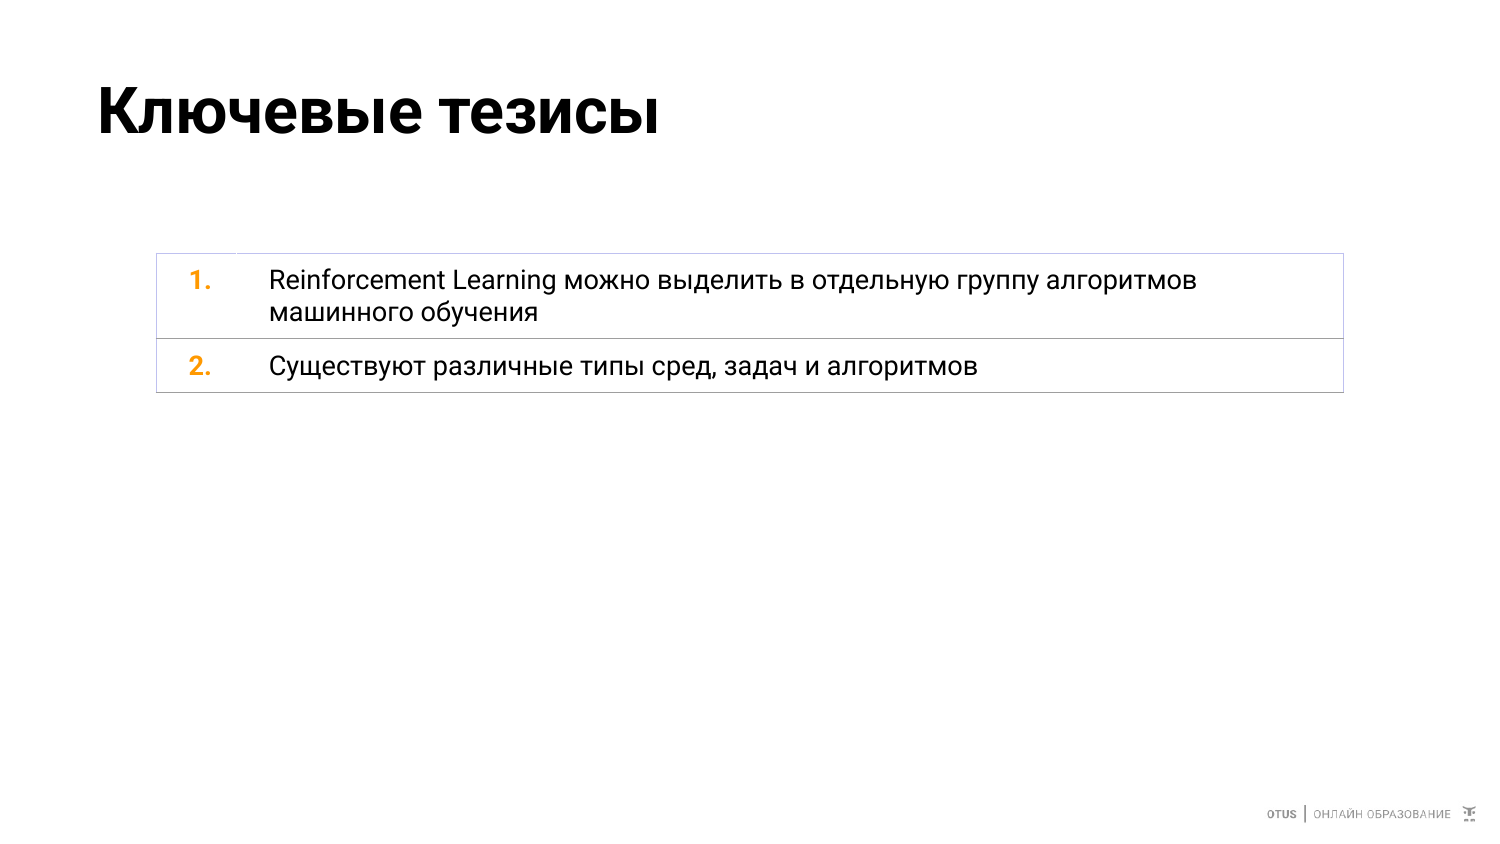

# Ключевые тезисы

| 1. | Reinforcement Learning можно выделить в отдельную группу алгоритмов машинного обучения |
| --- | --- |
| 2. | Существуют различные типы сред, задач и алгоритмов |